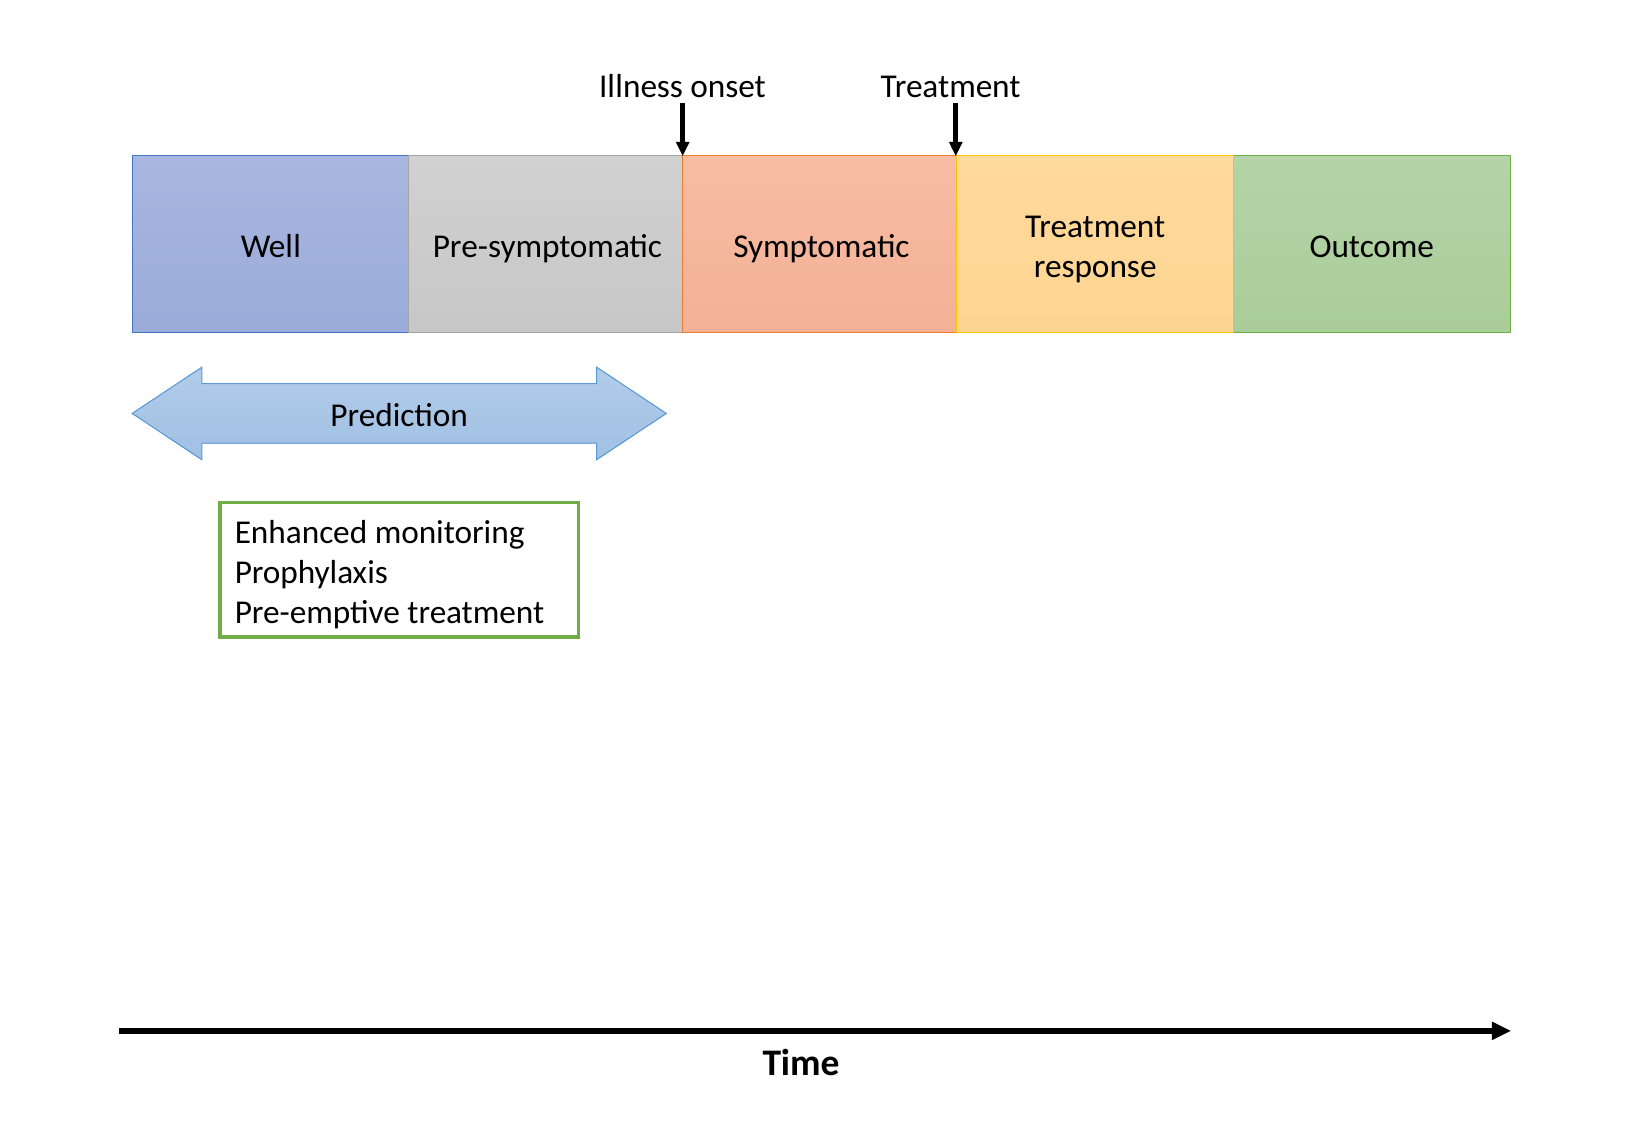

Treatment
Illness onset
Treatment response
Outcome
Pre-symptomatic
Symptomatic
Well
Prediction
Enhanced monitoring
Prophylaxis
Pre-emptive treatment
Time